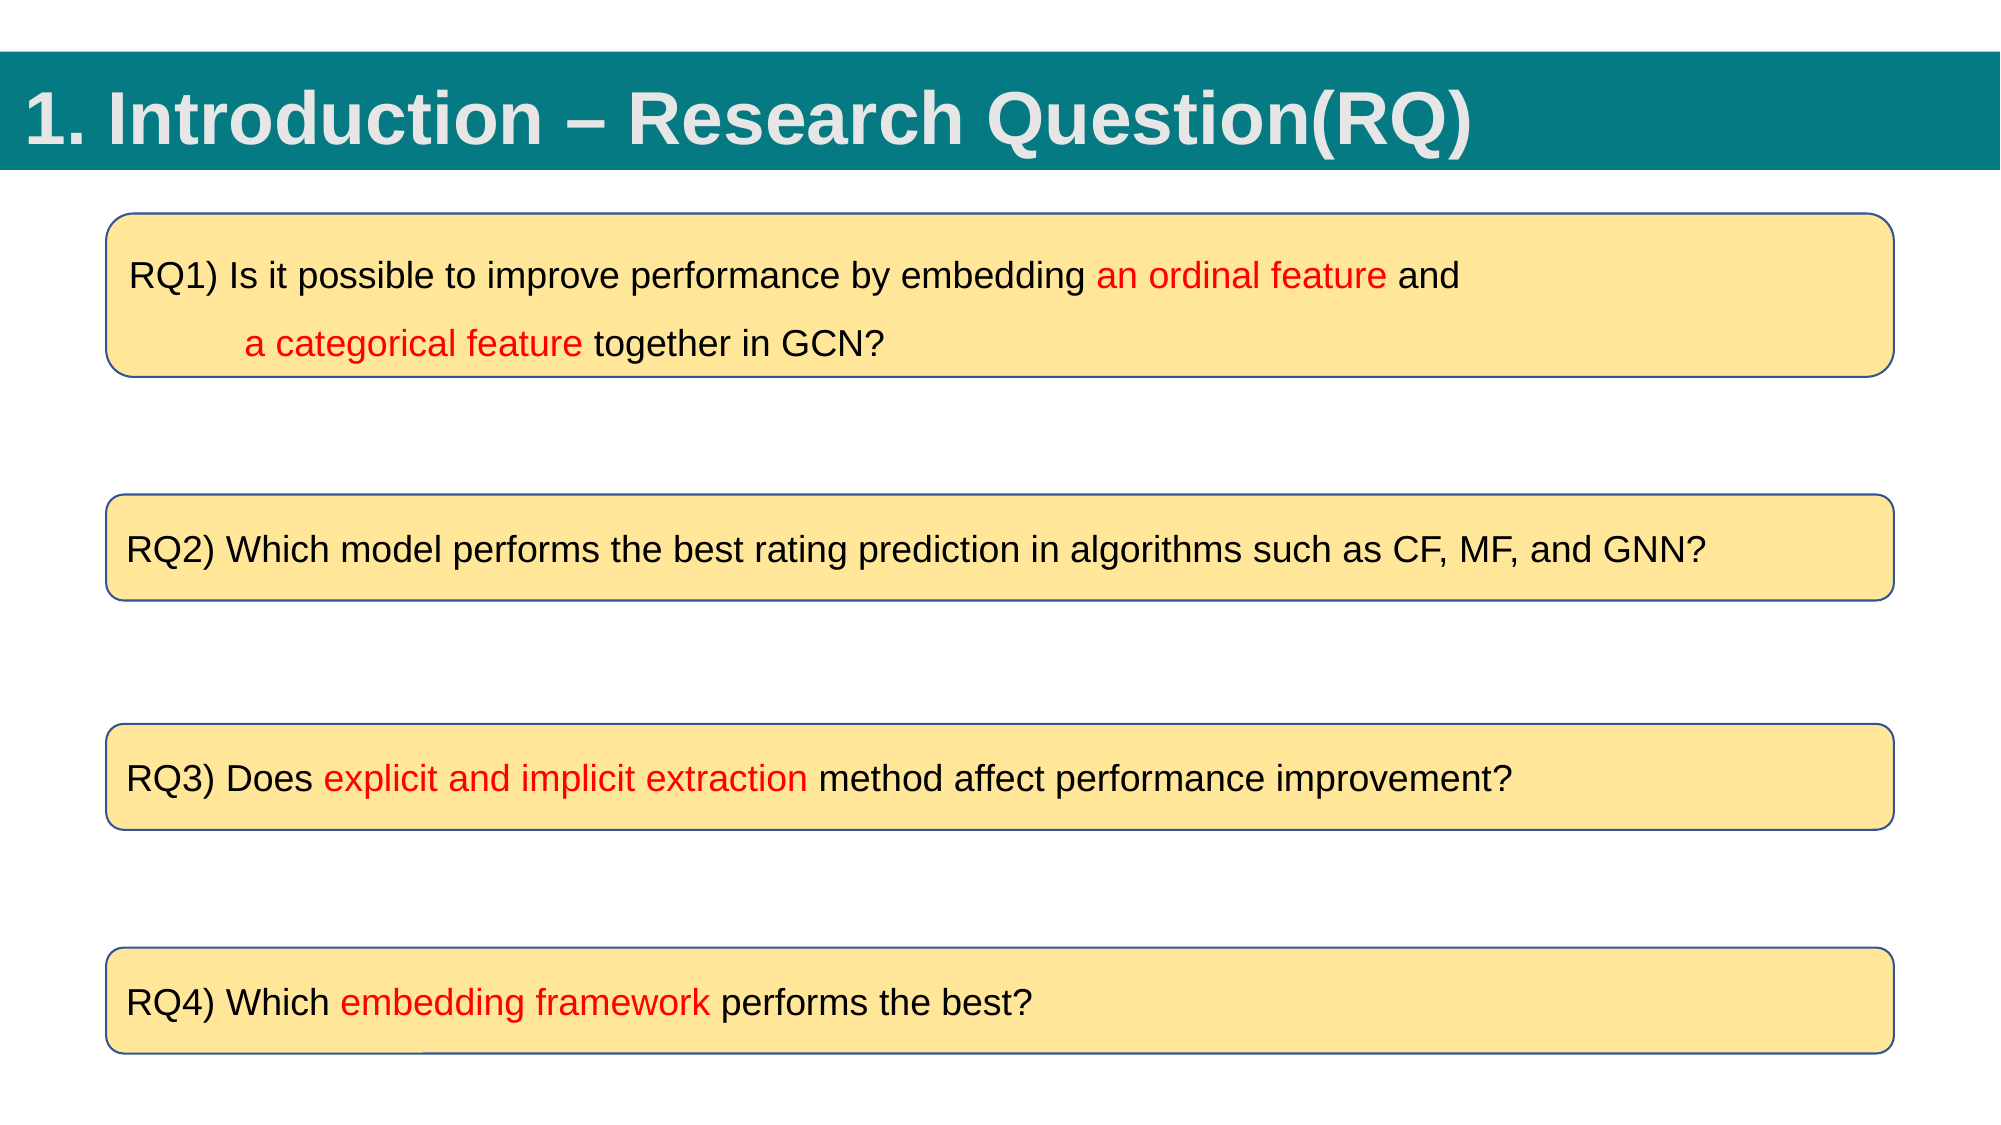

1. Introduction – Research Question(RQ)

RQ1) Is it possible to improve performance by embedding an ordinal feature and
           a categorical feature together in GCN?
RQ2) Which model performs the best rating prediction in algorithms such as CF, MF, and GNN?
RQ3) Does explicit and implicit extraction method affect performance improvement?
RQ4) Which embedding framework performs the best?